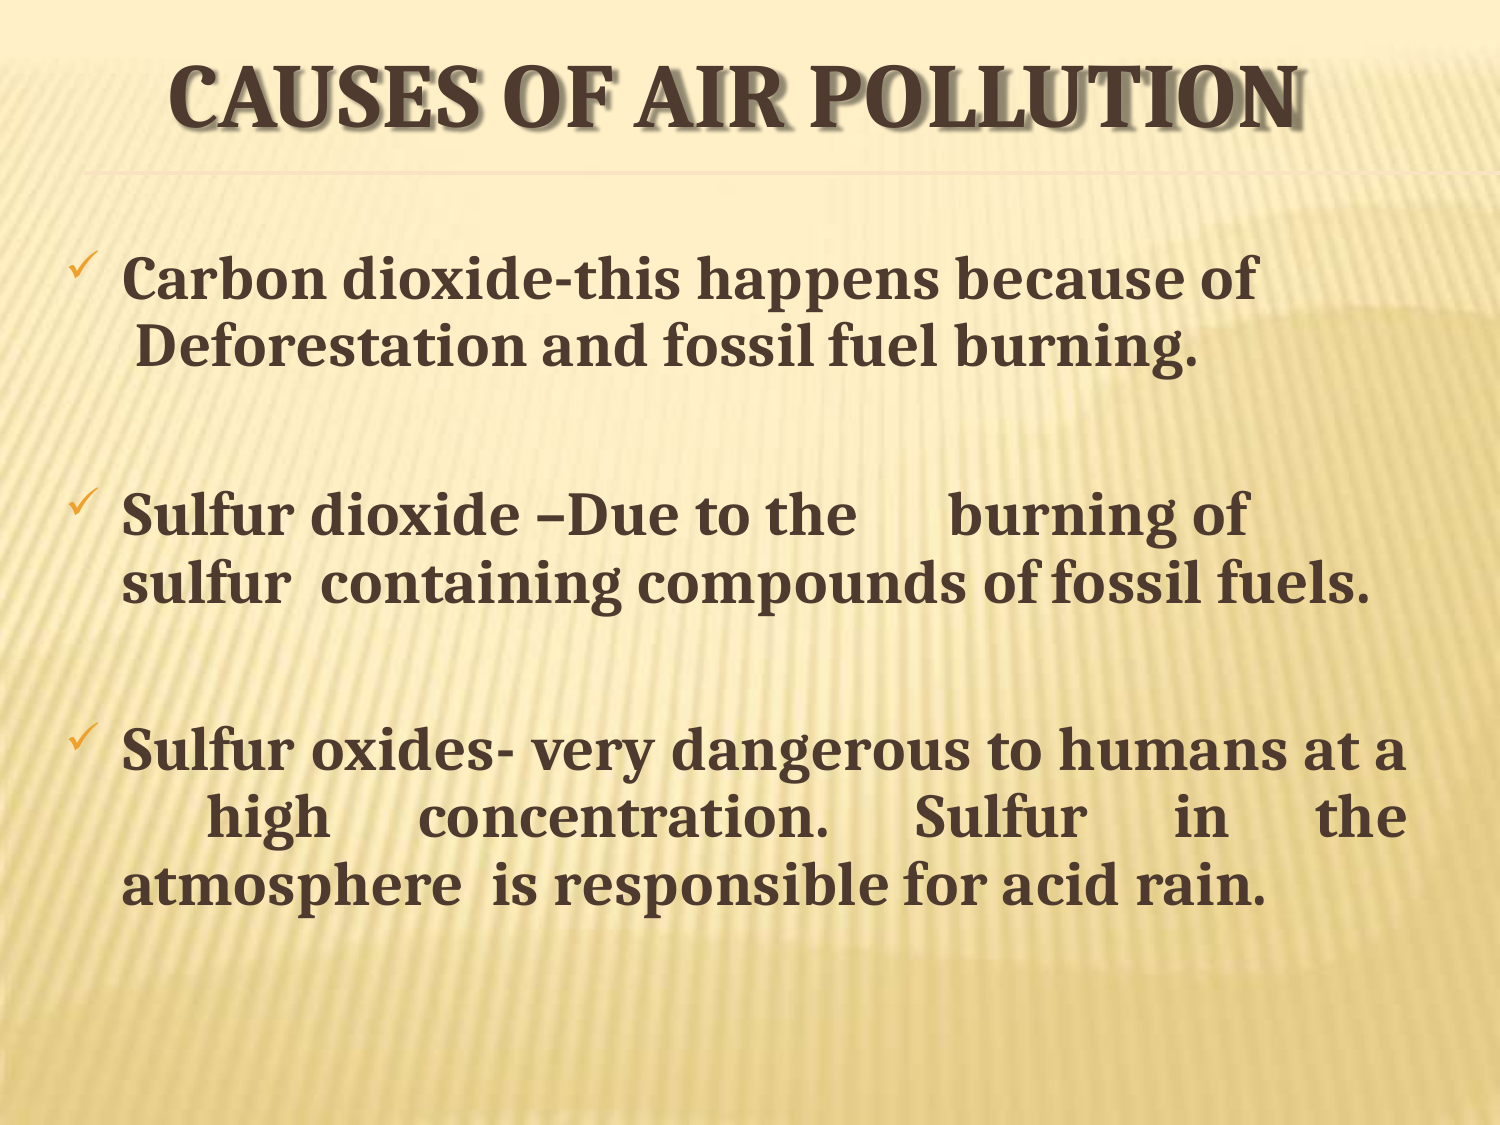

# CAUSES OF AIR POLLUTION
Carbon dioxide-this happens because of  Deforestation and fossil fuel burning.

Sulfur dioxide –Due to the	burning of sulfur  containing compounds of fossil fuels.

Sulfur oxides- very dangerous to humans at a  high concentration. Sulfur in the atmosphere  is responsible for acid rain.